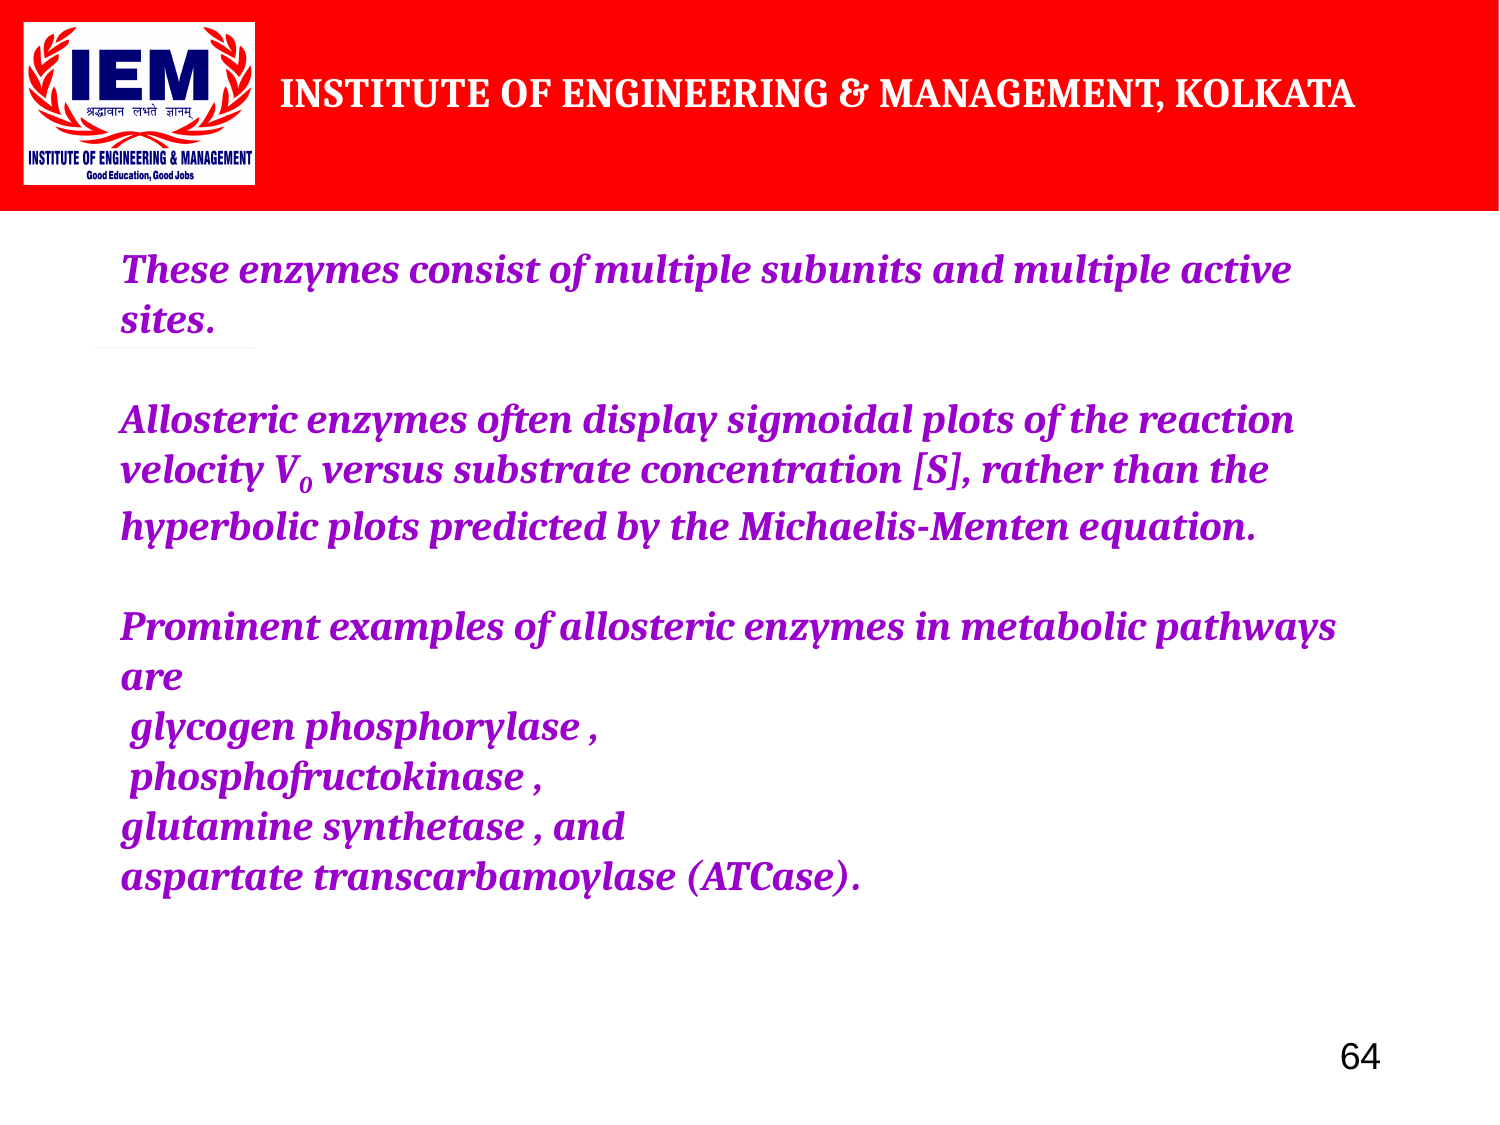

These enzymes consist of multiple subunits and multiple active sites.

Allosteric enzymes often display sigmoidal plots of the reaction velocity V0 versus substrate concentration [S], rather than the hyperbolic plots predicted by the Michaelis-Menten equation.

Prominent examples of allosteric enzymes in metabolic pathways are
 glycogen phosphorylase ,
 phosphofructokinase ,
glutamine synthetase , and
aspartate transcarbamoylase (ATCase).